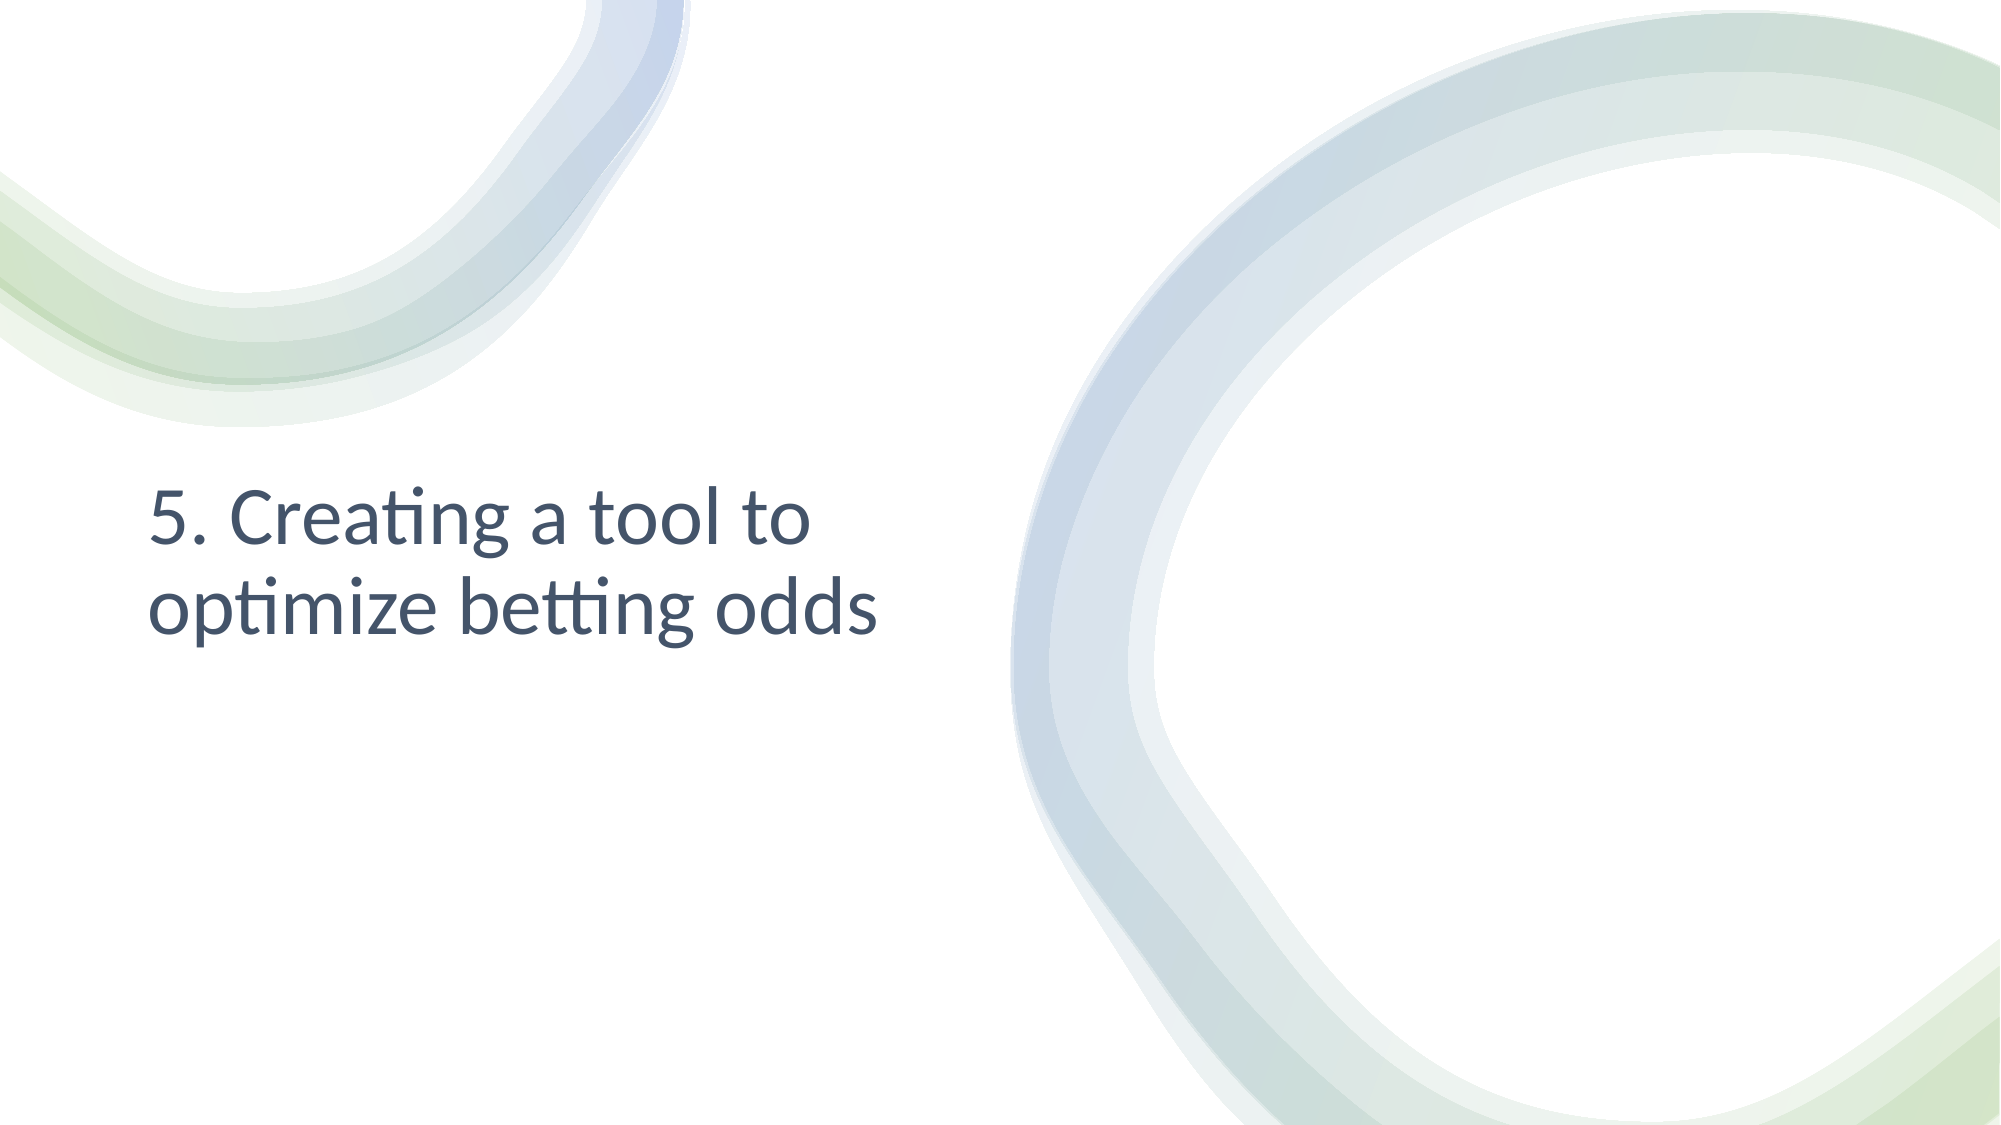

# 5. Creating a tool to optimize betting odds